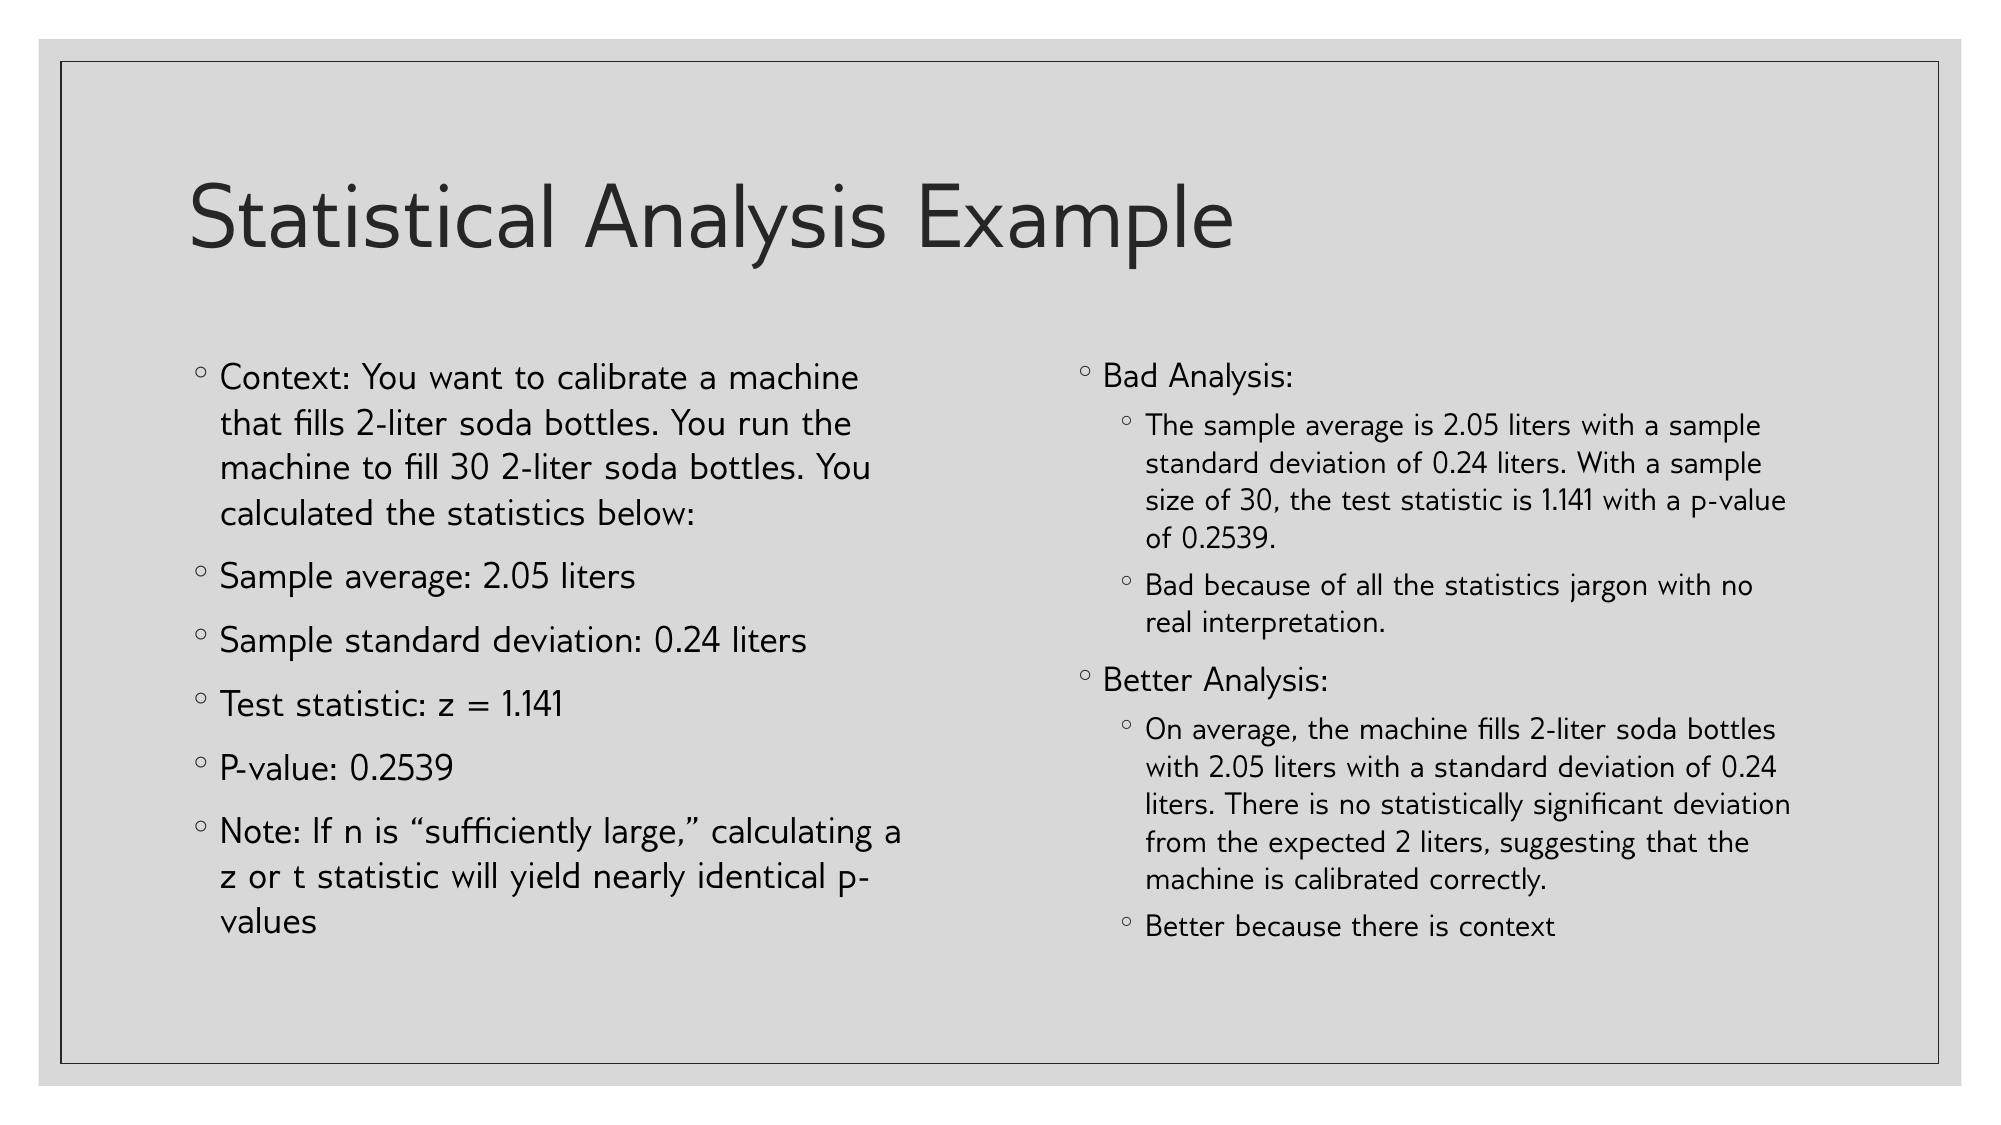

# Statistical Analysis Example
Context: You want to calibrate a machine that fills 2-liter soda bottles. You run the machine to fill 30 2-liter soda bottles. You calculated the statistics below:
Sample average: 2.05 liters
Sample standard deviation: 0.24 liters
Test statistic: z = 1.141
P-value: 0.2539
Note: If n is “sufficiently large,” calculating a z or t statistic will yield nearly identical p-values

Bad Analysis:
The sample average is 2.05 liters with a sample standard deviation of 0.24 liters. With a sample size of 30, the test statistic is 1.141 with a p-value of 0.2539.
Bad because of all the statistics jargon with no real interpretation.
Better Analysis:
On average, the machine fills 2-liter soda bottles with 2.05 liters with a standard deviation of 0.24 liters. There is no statistically significant deviation from the expected 2 liters, suggesting that the machine is calibrated correctly.
Better because there is context